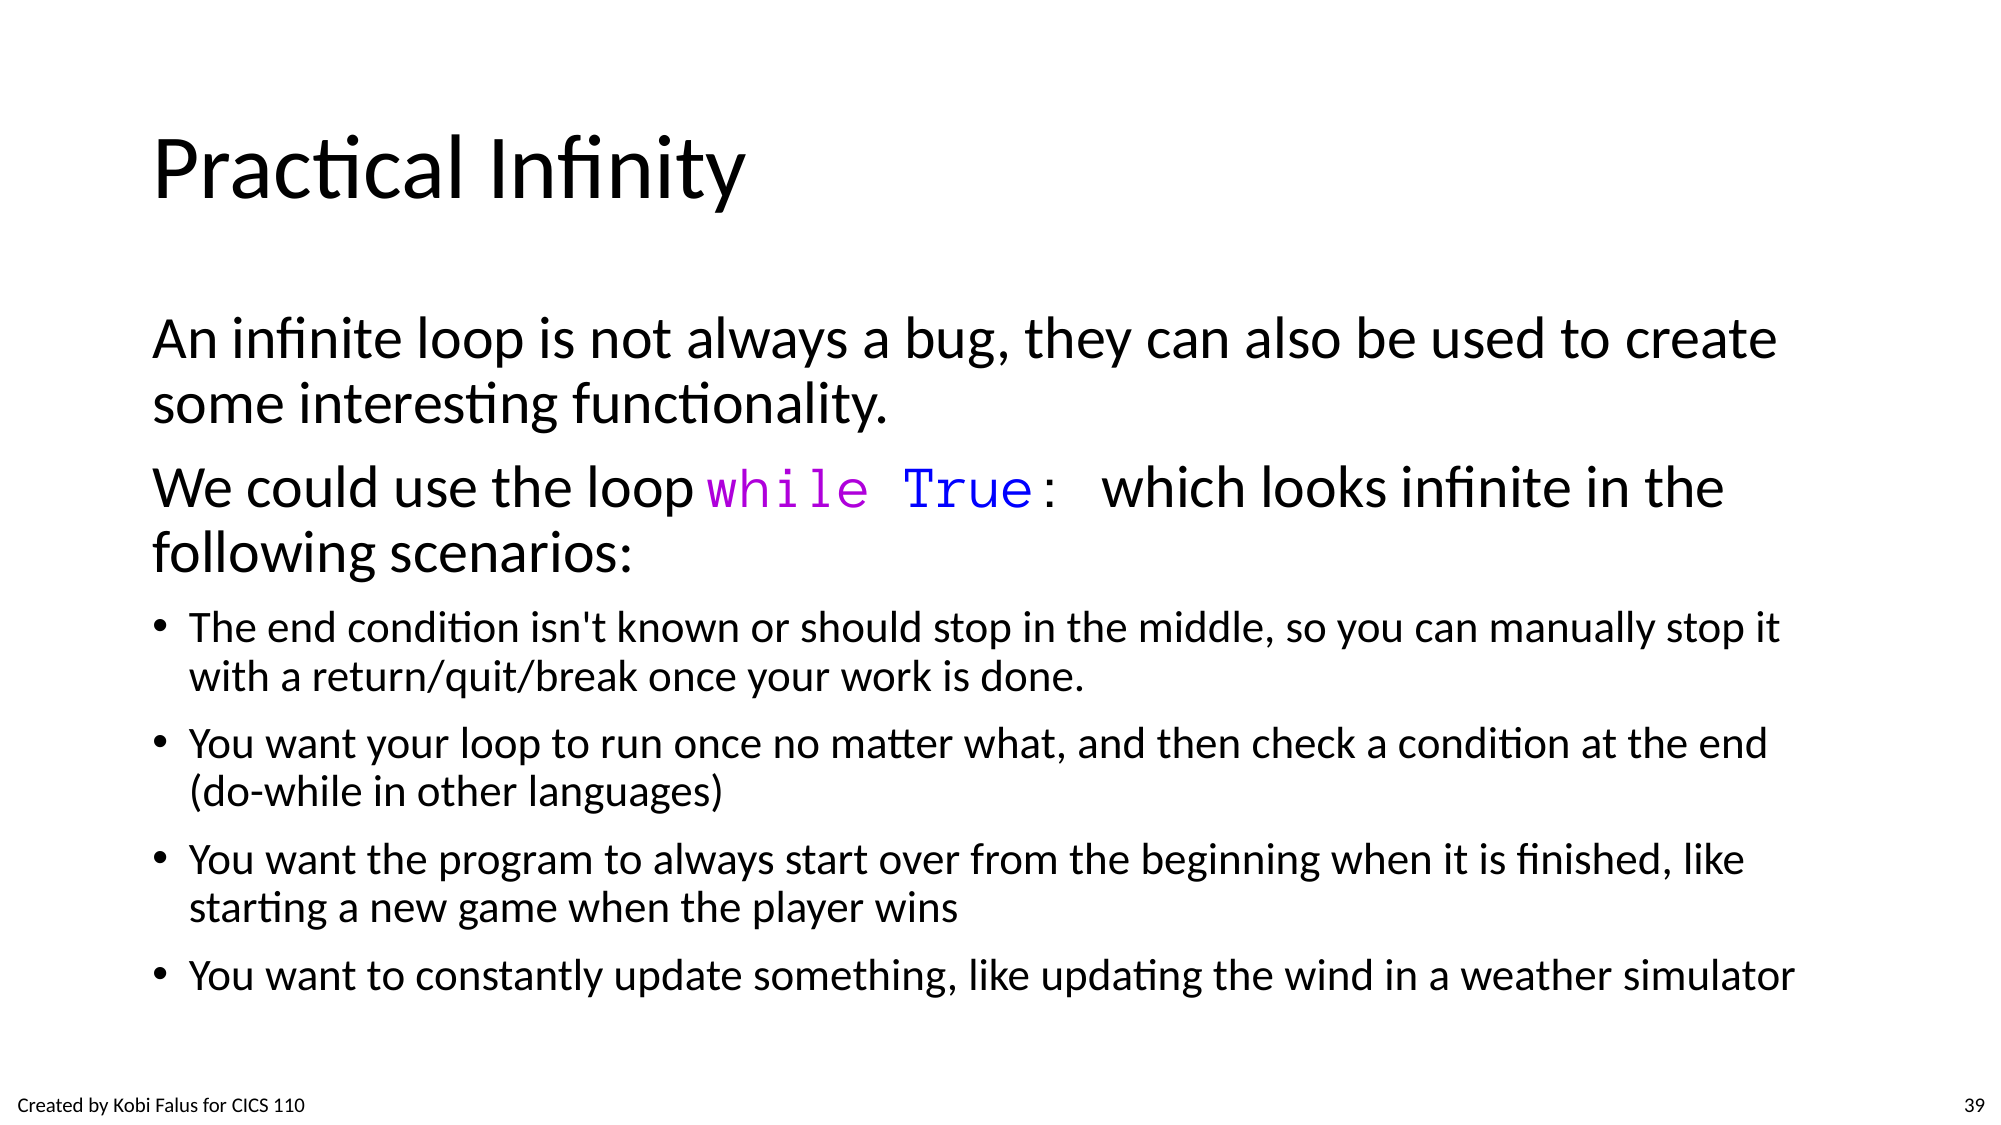

# Practical Infinity
An infinite loop is not always a bug, they can also be used to create some interesting functionality.
We could use the loop while True: which looks infinite in the following scenarios:
The end condition isn't known or should stop in the middle, so you can manually stop it with a return/quit/break once your work is done.
You want your loop to run once no matter what, and then check a condition at the end (do-while in other languages)
You want the program to always start over from the beginning when it is finished, like starting a new game when the player wins
You want to constantly update something, like updating the wind in a weather simulator